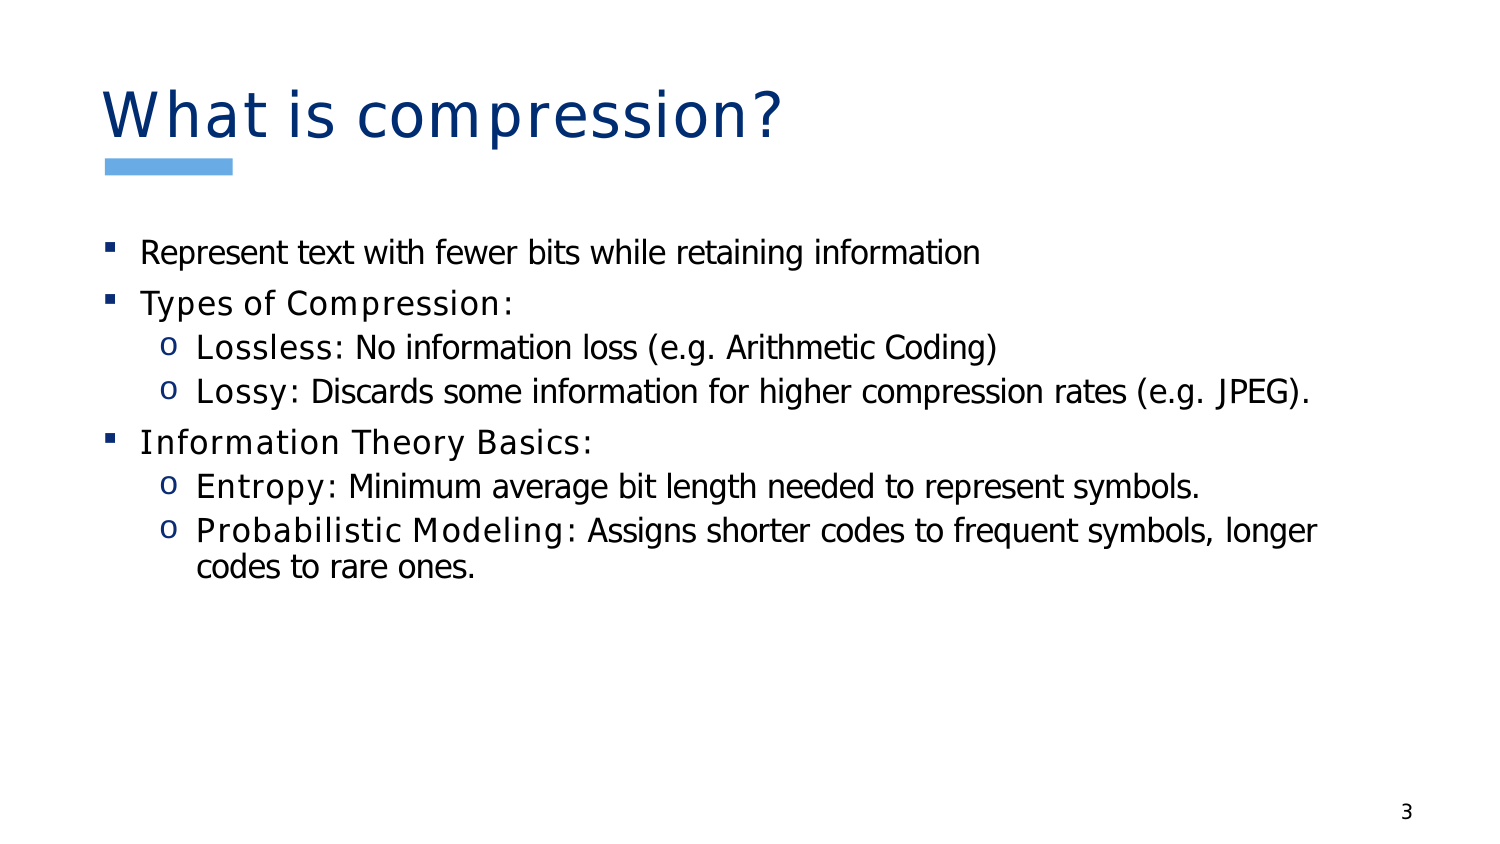

# What is compression?
Represent text with fewer bits while retaining information
Types of Compression:
Lossless: No information loss (e.g. Arithmetic Coding)
Lossy: Discards some information for higher compression rates (e.g. JPEG).
Information Theory Basics:
Entropy: Minimum average bit length needed to represent symbols.
Probabilistic Modeling: Assigns shorter codes to frequent symbols, longer codes to rare ones.